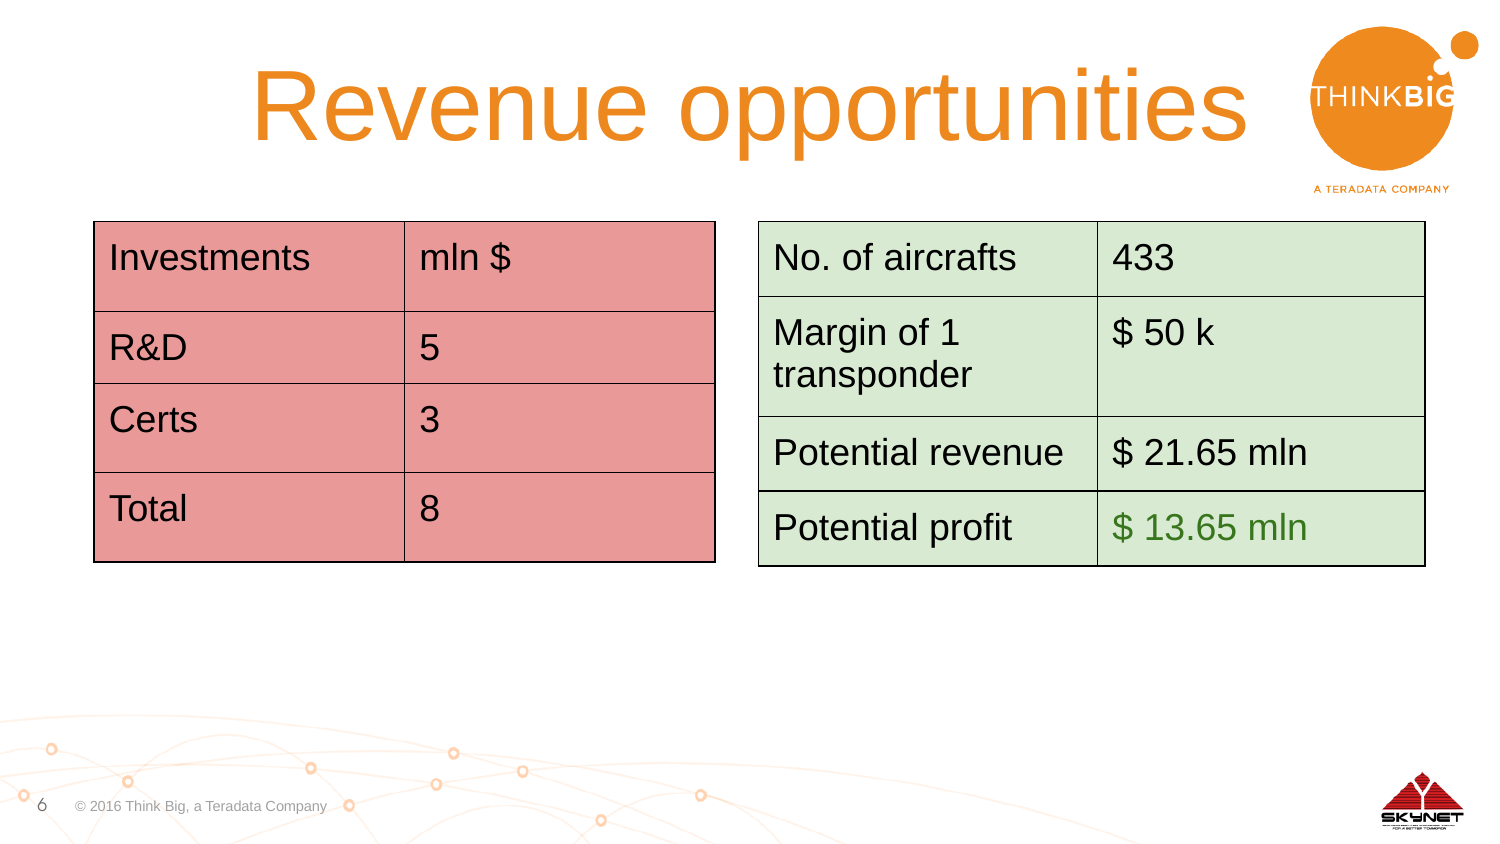

Revenue opportunities
| Investments | mln $ |
| --- | --- |
| R&D | 5 |
| Certs | 3 |
| Total | 8 |
| No. of aircrafts | 433 |
| --- | --- |
| Margin of 1 transponder | $ 50 k |
| Potential revenue | $ 21.65 mln |
| Potential profit | $ 13.65 mln |
© 2016 Think Big, a Teradata Company